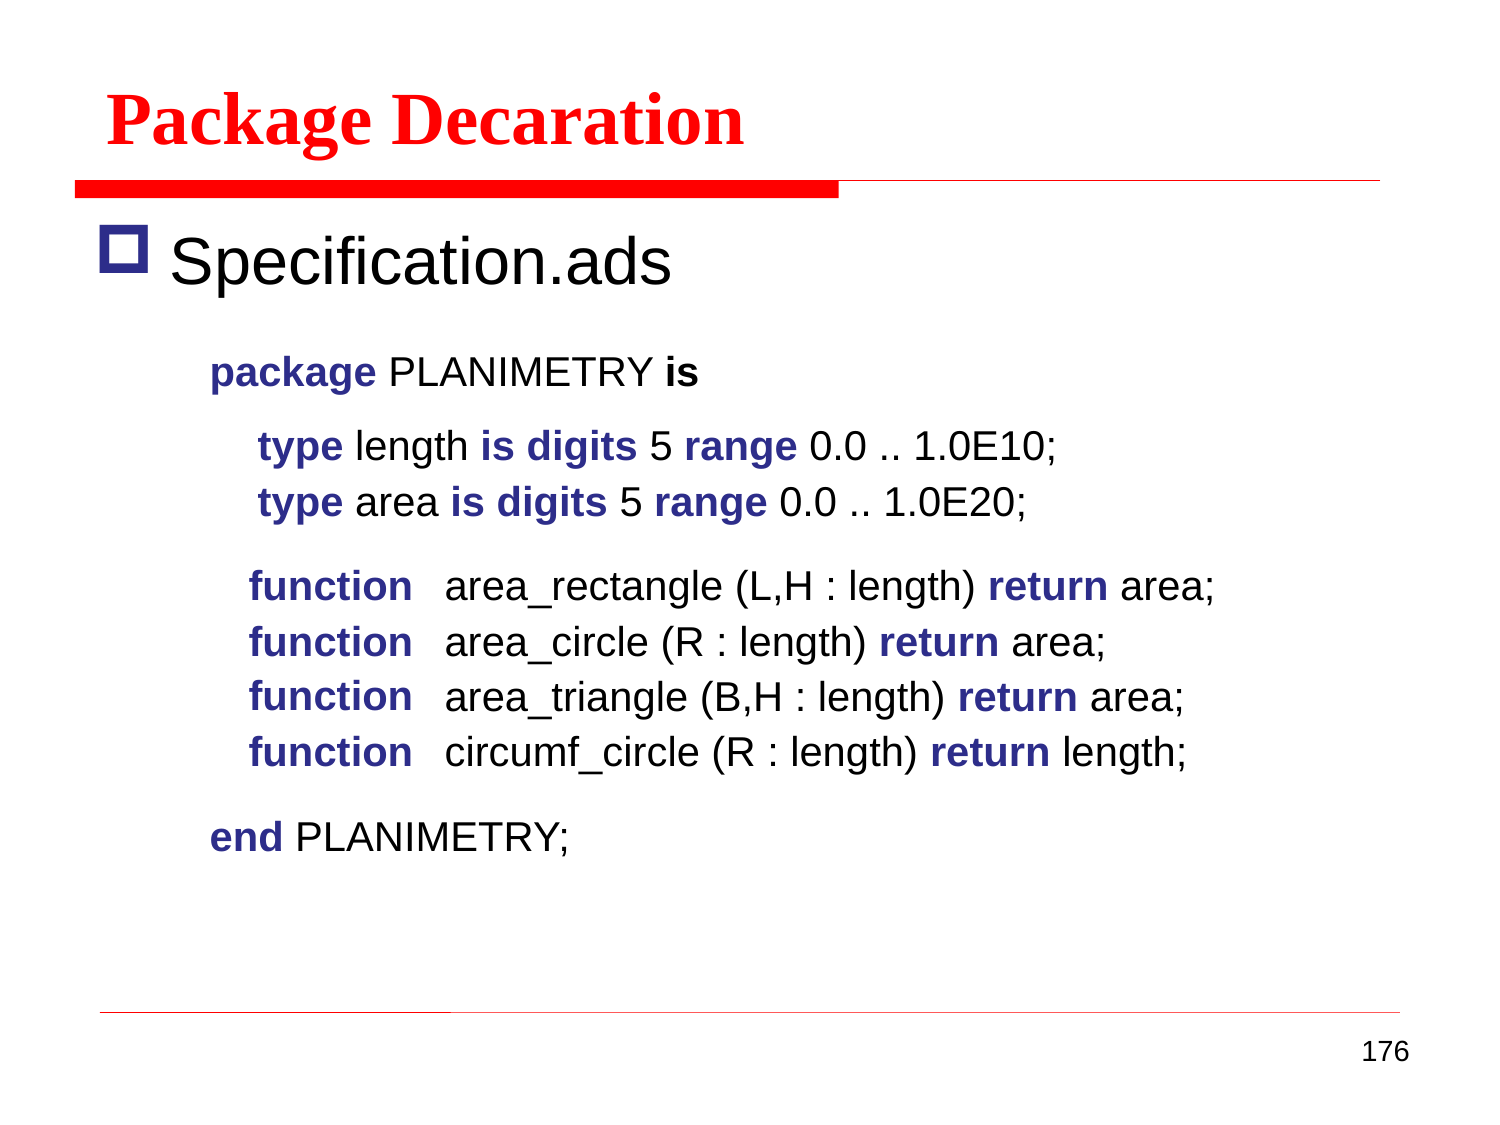

Package Decaration
Specification.ads

package PLANIMETRY is

	type length is digits 5 range 0.0 .. 1.0E10;
	type area is digits 5 range 0.0 .. 1.0E20;
function
function
function
function
area_rectangle (L,H : length) return area;
area_circle (R : length) return area;
area_triangle (B,H : length) return area;
circumf_circle (R : length) return length;
end PLANIMETRY;
176